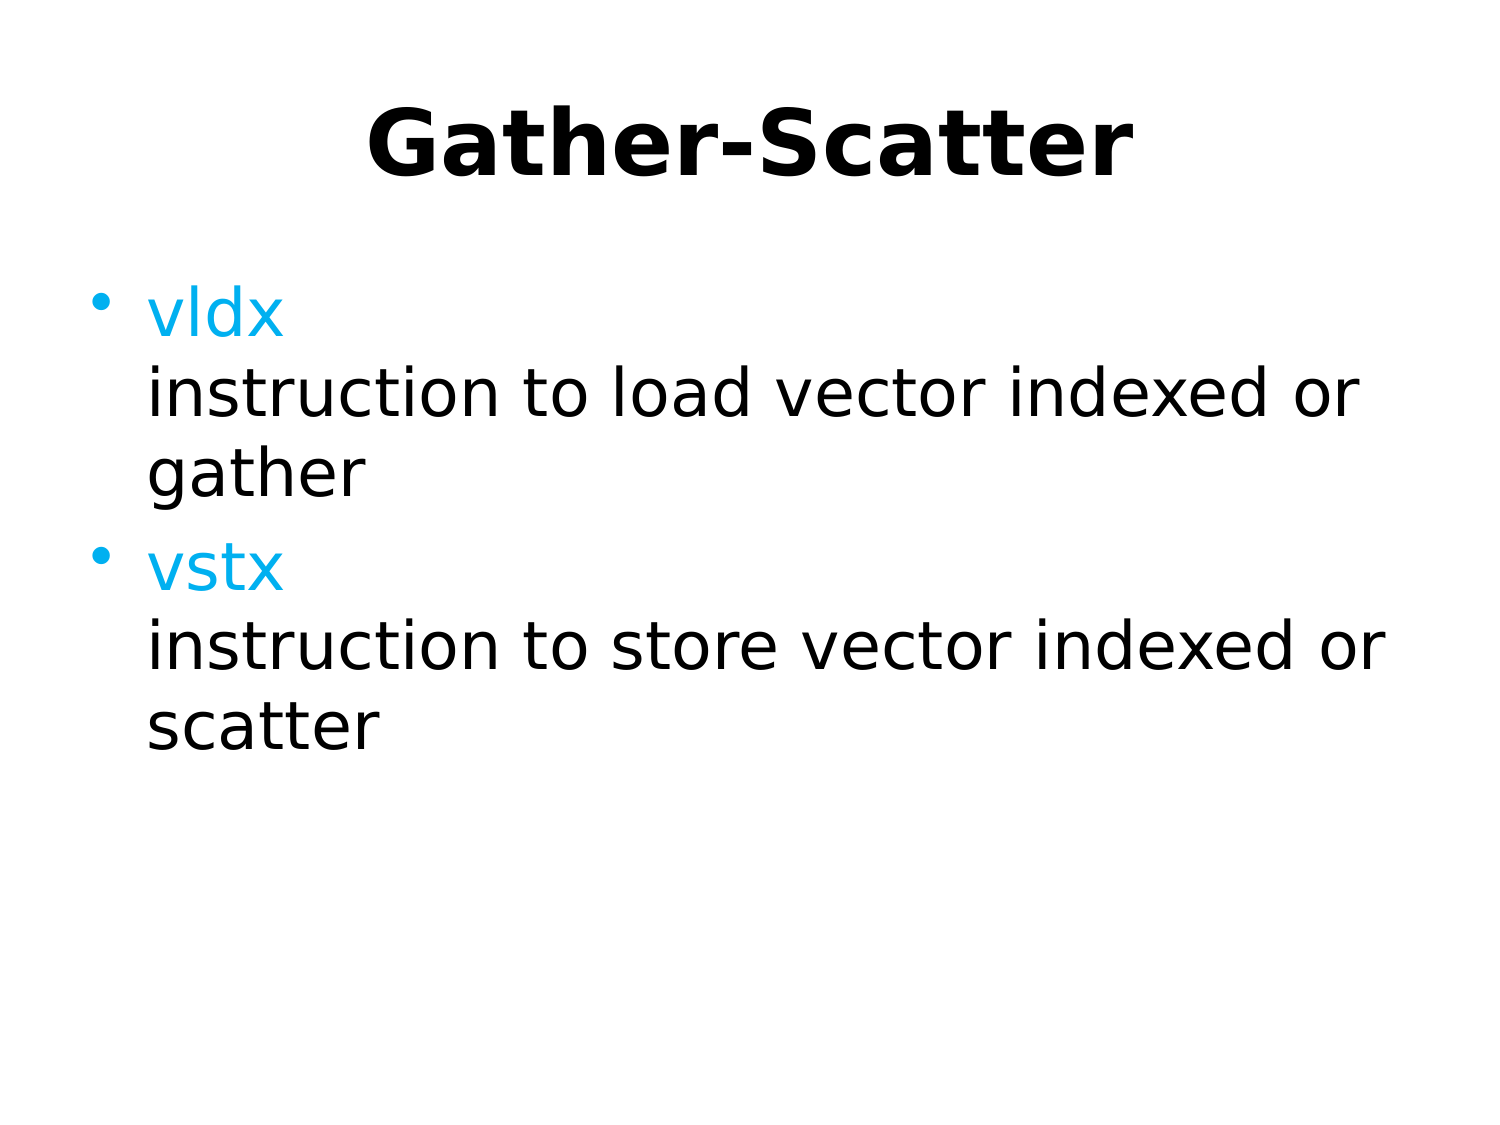

# Gather-Scatter
vldx                                              instruction to load vector indexed or gather
vstx                                               instruction to store vector indexed or scatter